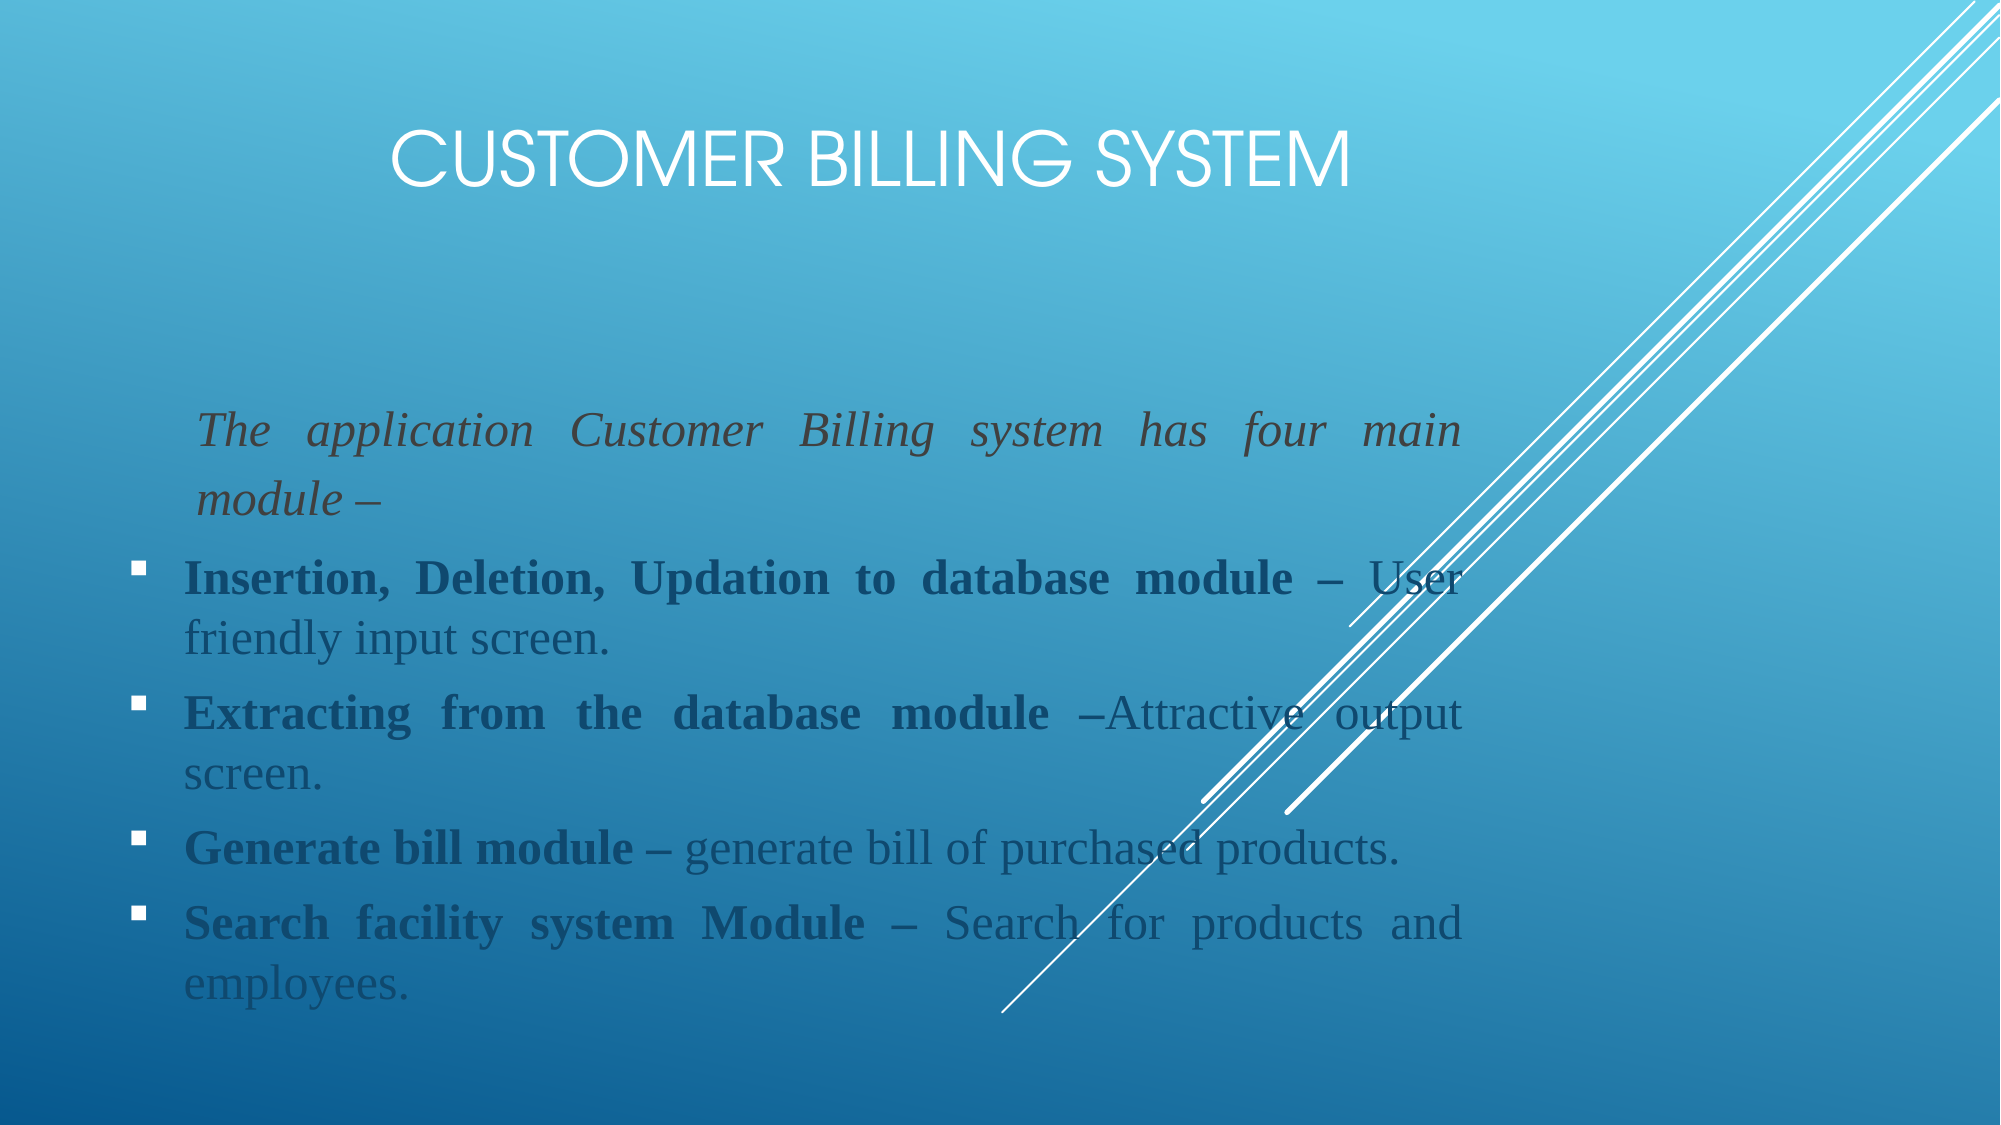

# CUSTOMER BILLING SYSTEM
The application Customer Billing system has four main module –
Insertion, Deletion, Updation to database module – User friendly input screen.
Extracting from the database module –Attractive output screen.
Generate bill module – generate bill of purchased products.
Search facility system Module – Search for products and employees.